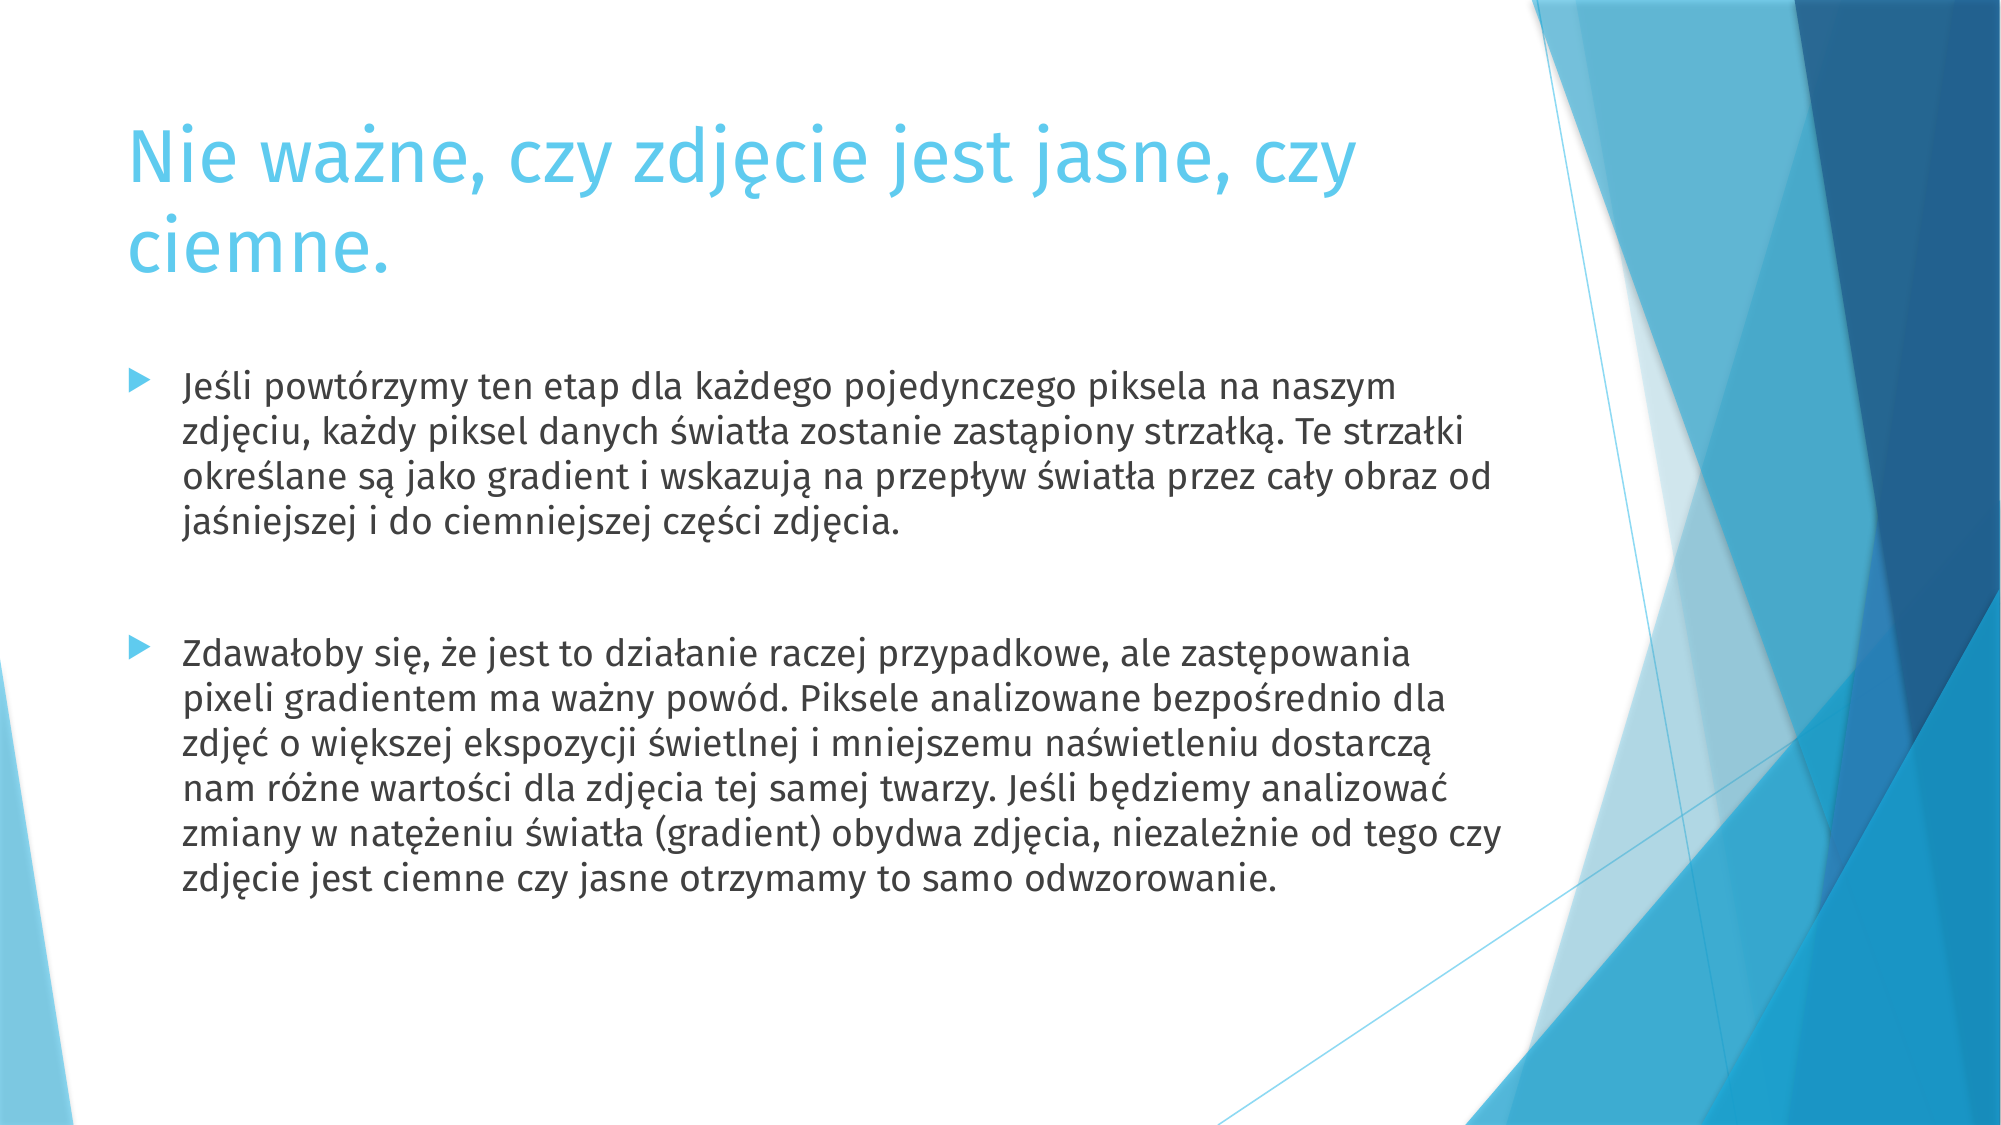

# Nie ważne, czy zdjęcie jest jasne, czy ciemne.
Jeśli powtórzymy ten etap dla każdego pojedynczego piksela na naszym zdjęciu, każdy piksel danych światła zostanie zastąpiony strzałką. Te strzałki określane są jako gradient i wskazują na przepływ światła przez cały obraz od jaśniejszej i do ciemniejszej części zdjęcia.

Zdawałoby się, że jest to działanie raczej przypadkowe, ale zastępowania pixeli gradientem ma ważny powód. Piksele analizowane bezpośrednio dla zdjęć o większej ekspozycji świetlnej i mniejszemu naświetleniu dostarczą nam różne wartości dla zdjęcia tej samej twarzy. Jeśli będziemy analizować zmiany w natężeniu światła (gradient) obydwa zdjęcia, niezależnie od tego czy zdjęcie jest ciemne czy jasne otrzymamy to samo odwzorowanie.